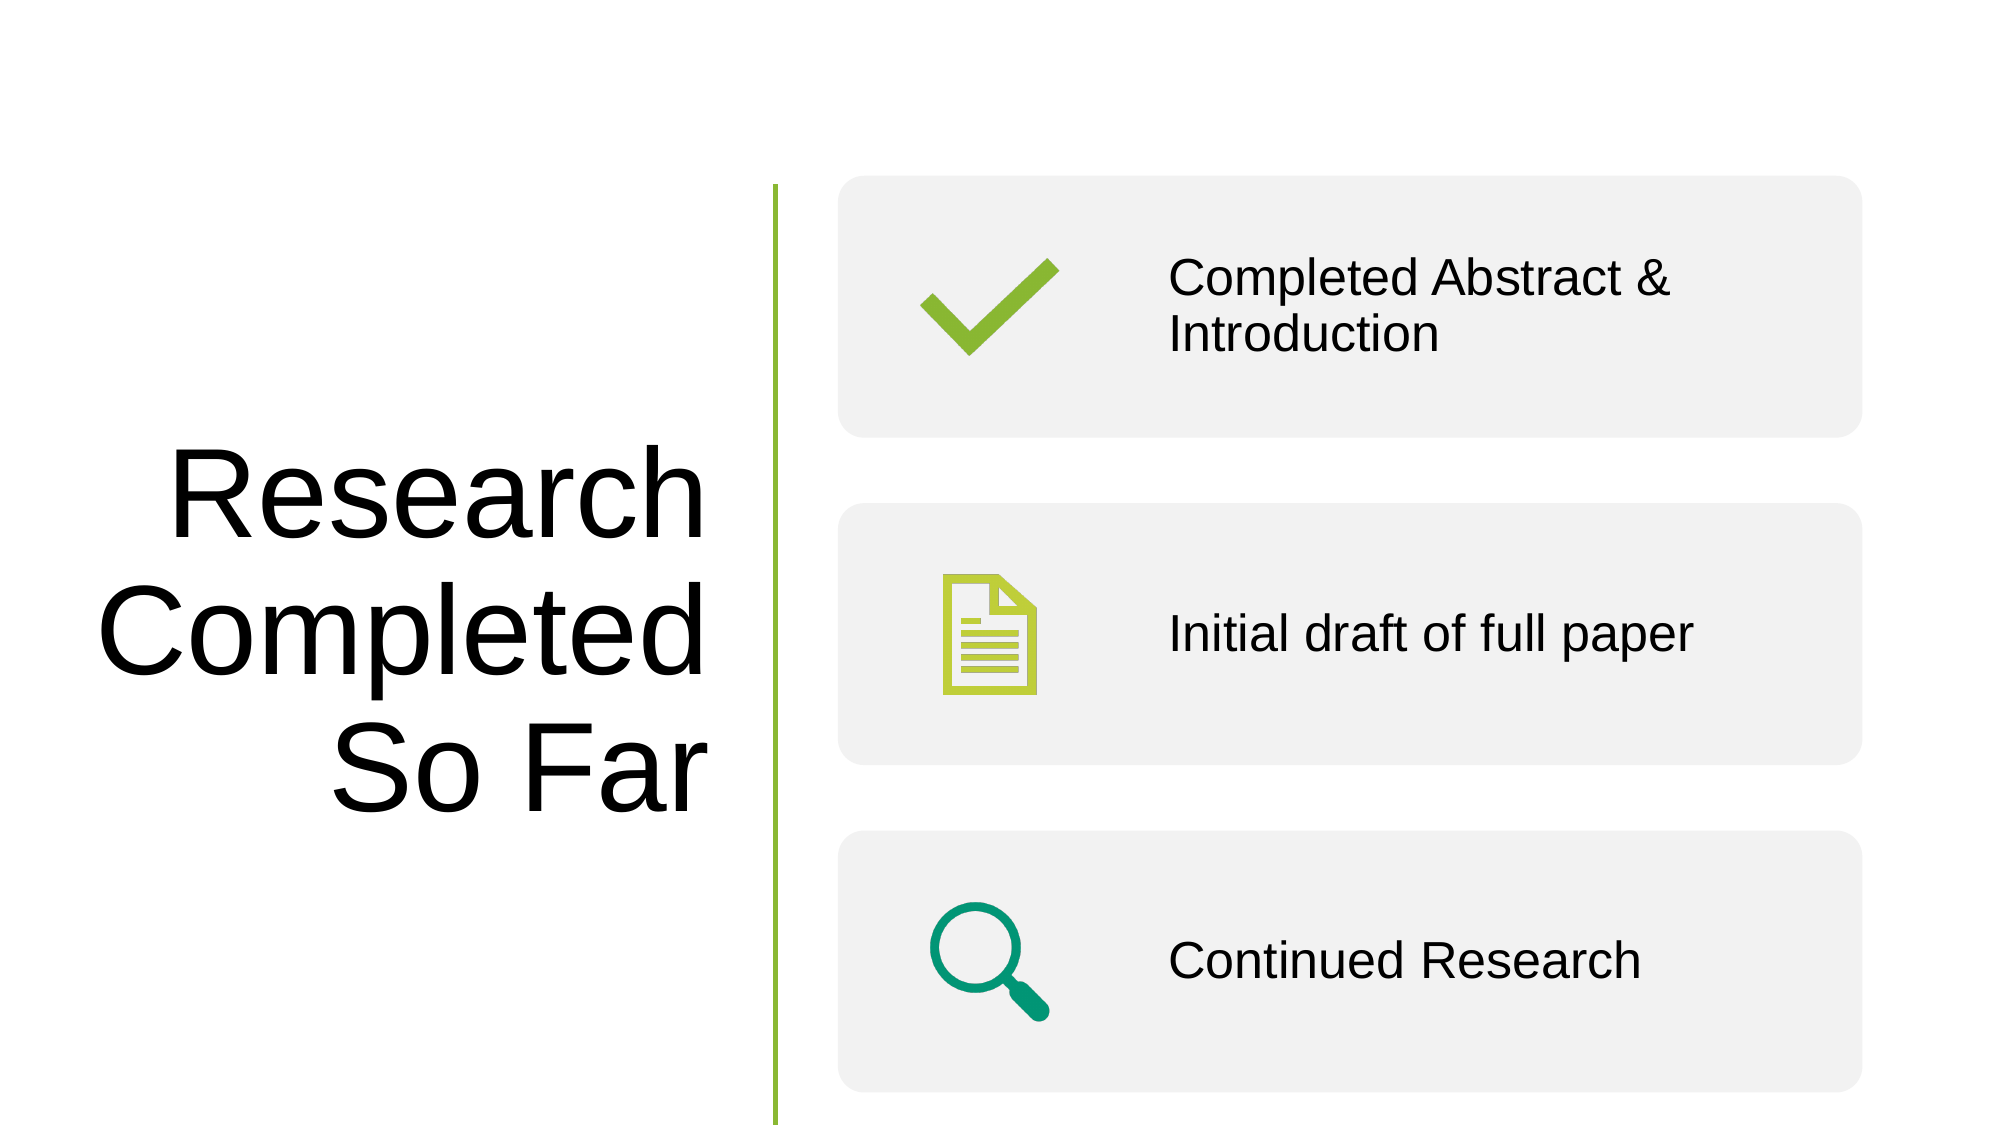

# Research Completed So Far
Completed Abstract & Introduction
Initial draft of full paper
Continued Research